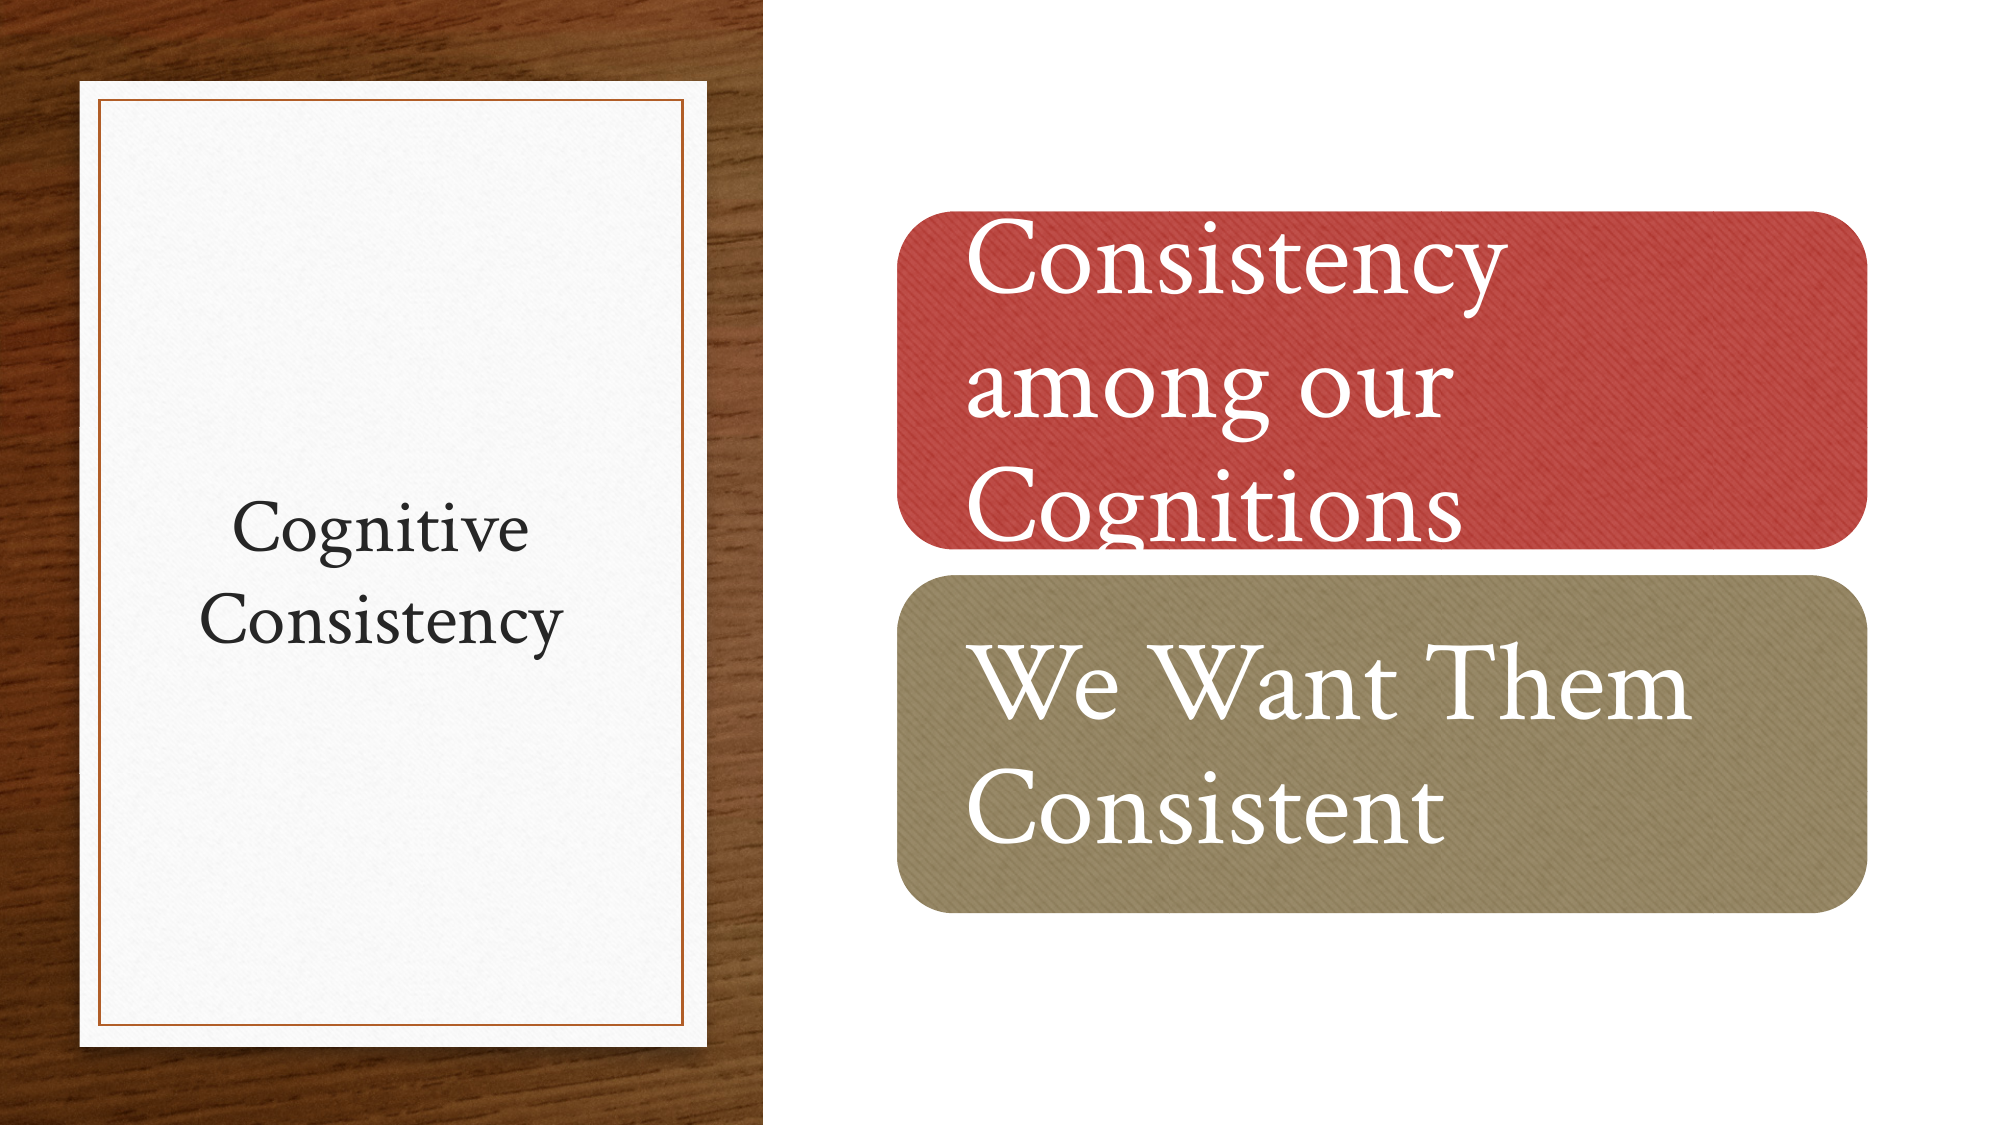

Consistency among our Cognitions
We Want Them Consistent
# Cognitive Consistency